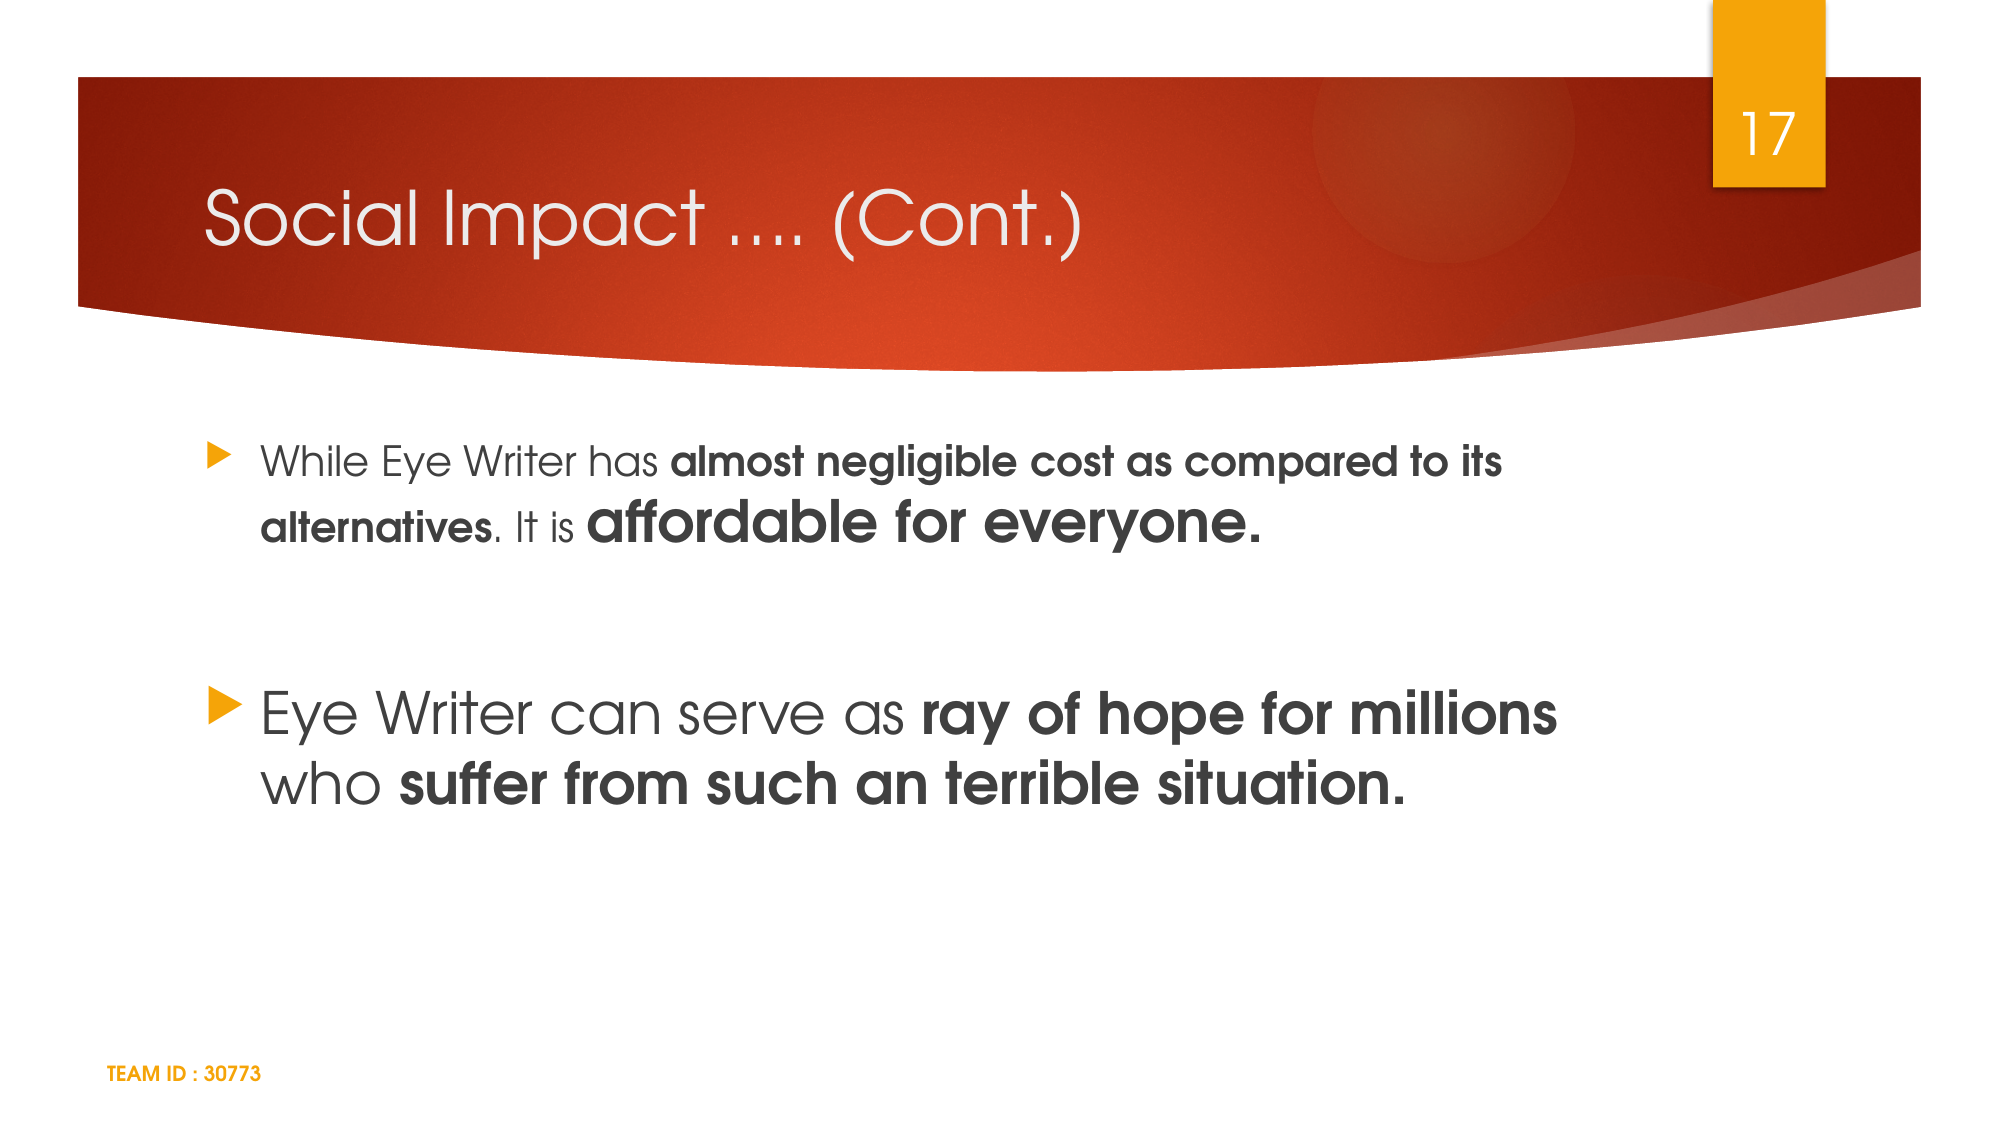

17
# Social Impact …. (Cont.)
While Eye Writer has almost negligible cost as compared to its alternatives. It is affordable for everyone.

Eye Writer can serve as ray of hope for millions who suffer from such an terrible situation.

TEAM ID : 30773